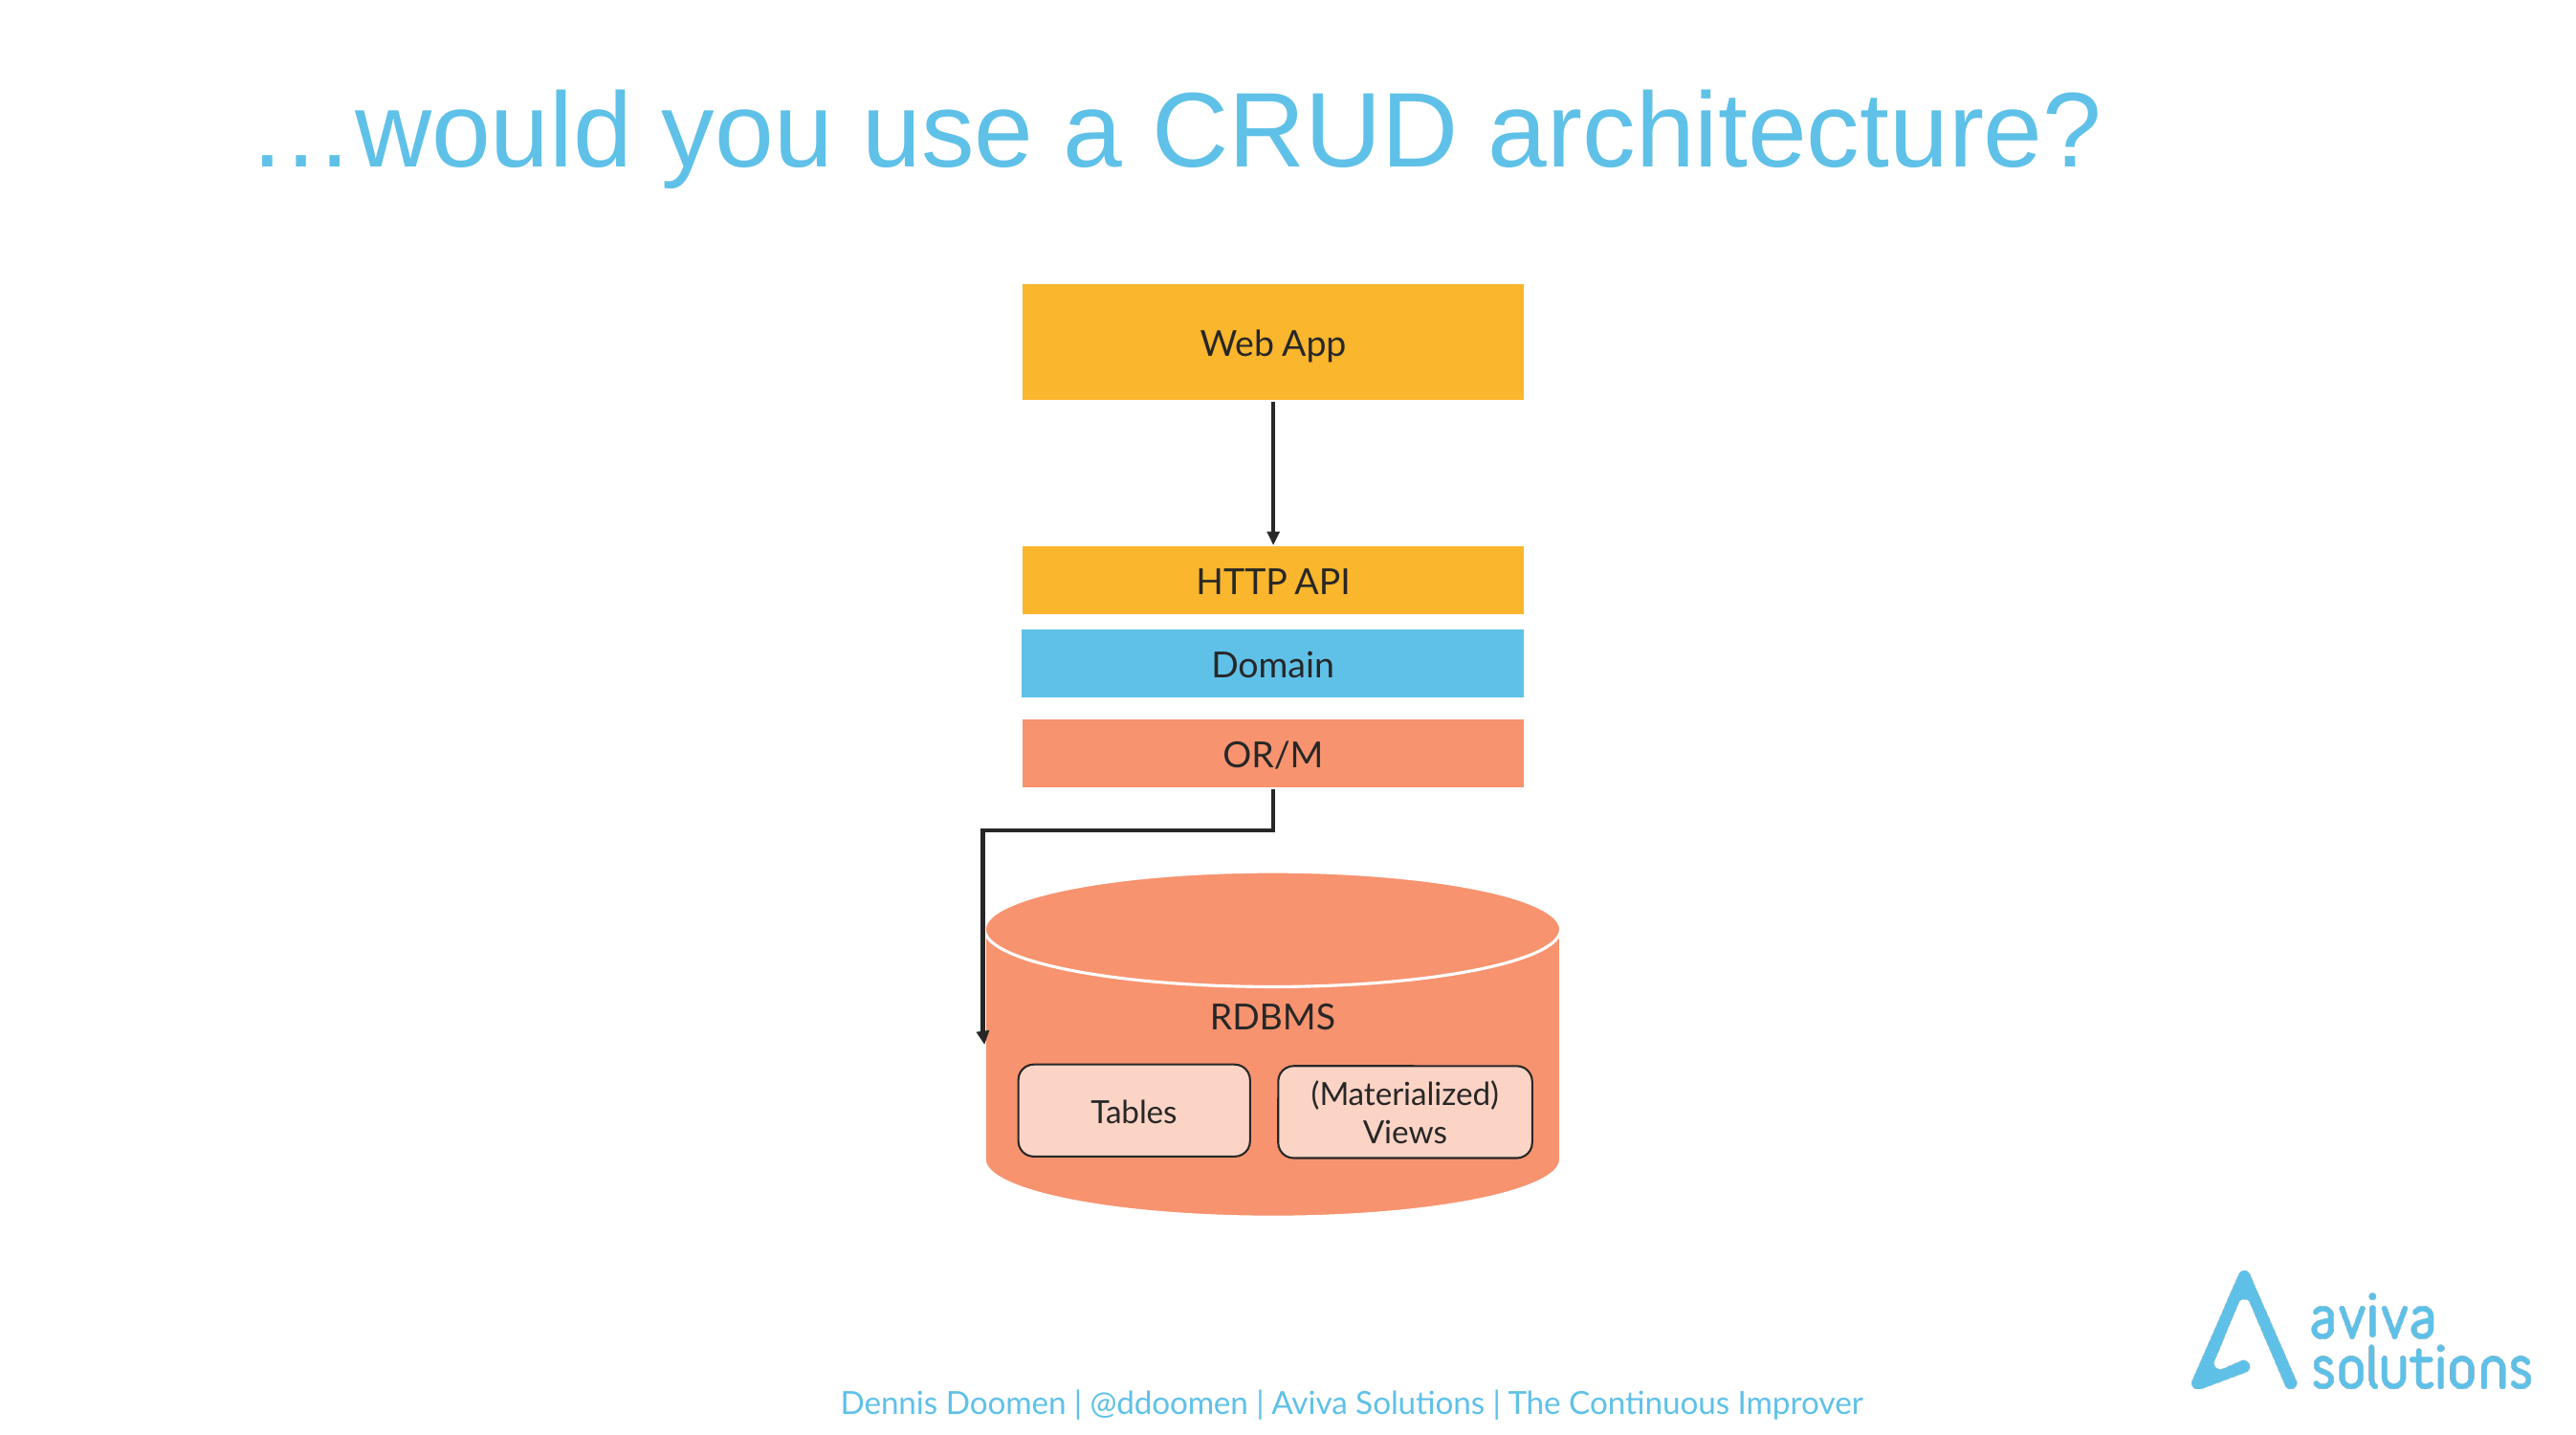

# …would you use a CRUD architecture?
Web App
HTTP API
Domain
OR/M
RDBMS
Tables
(Materialized) Views